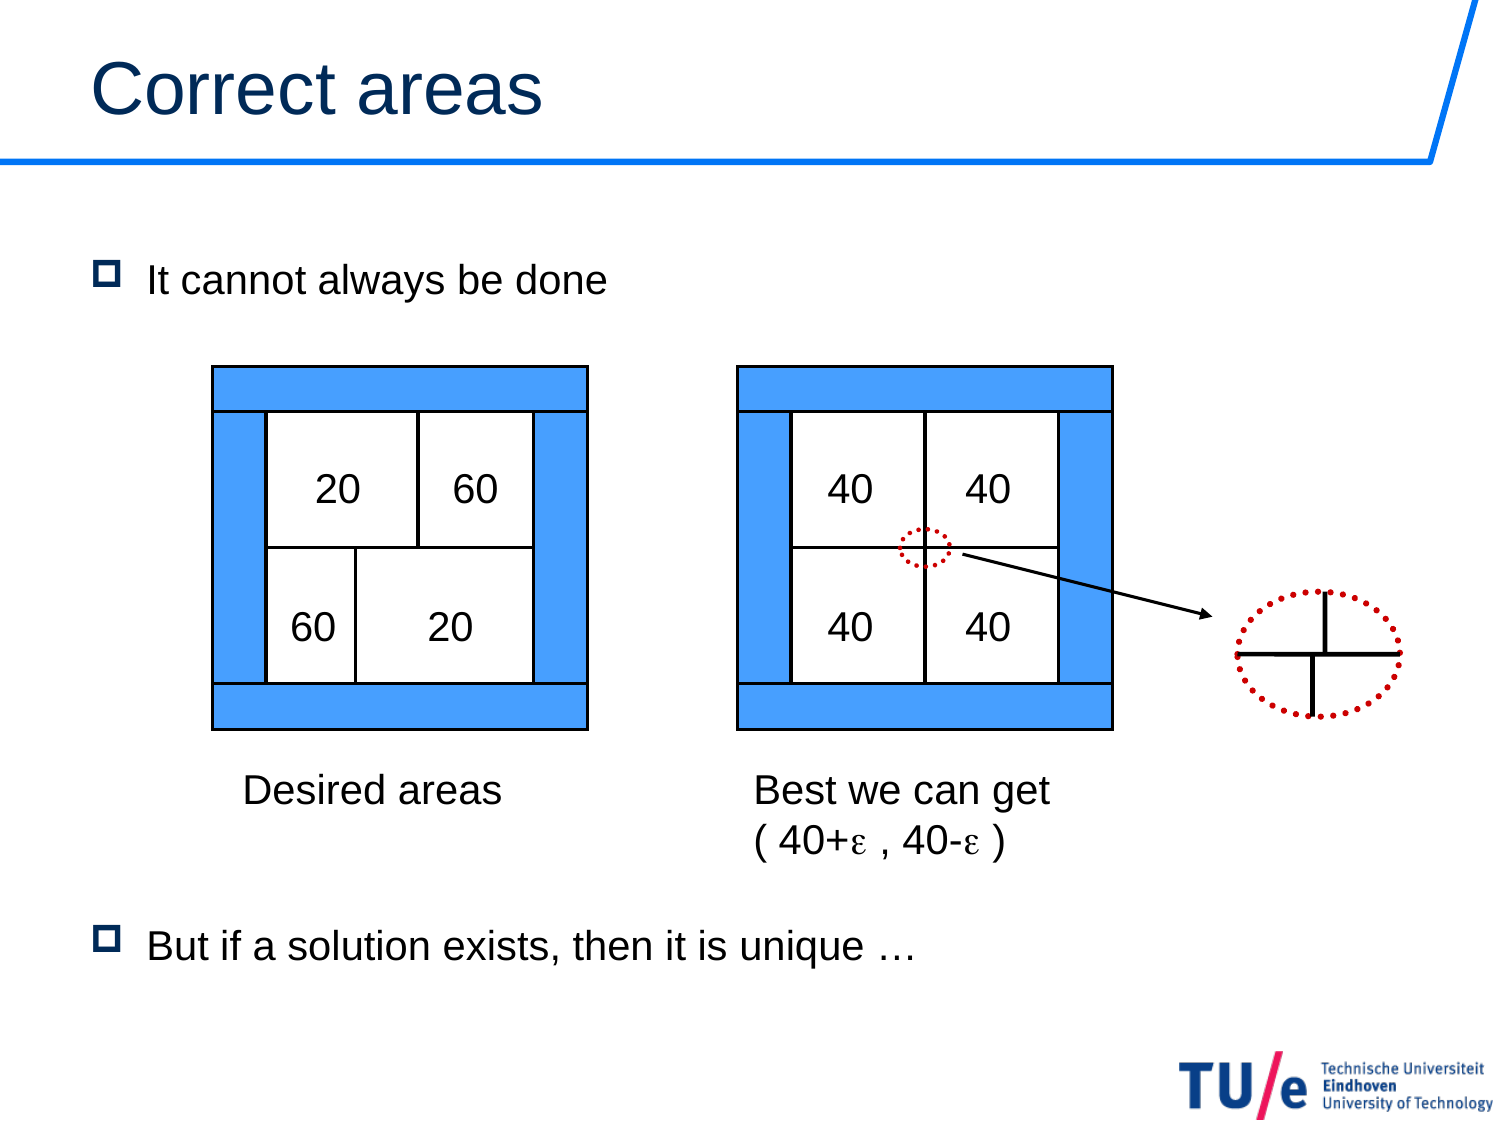

# Correct areas
It cannot always be done

But if a solution exists, then it is unique …

20
60
60
20
Desired areas

40
40

40
40

Best we can get
( 40+ε , 40-ε )